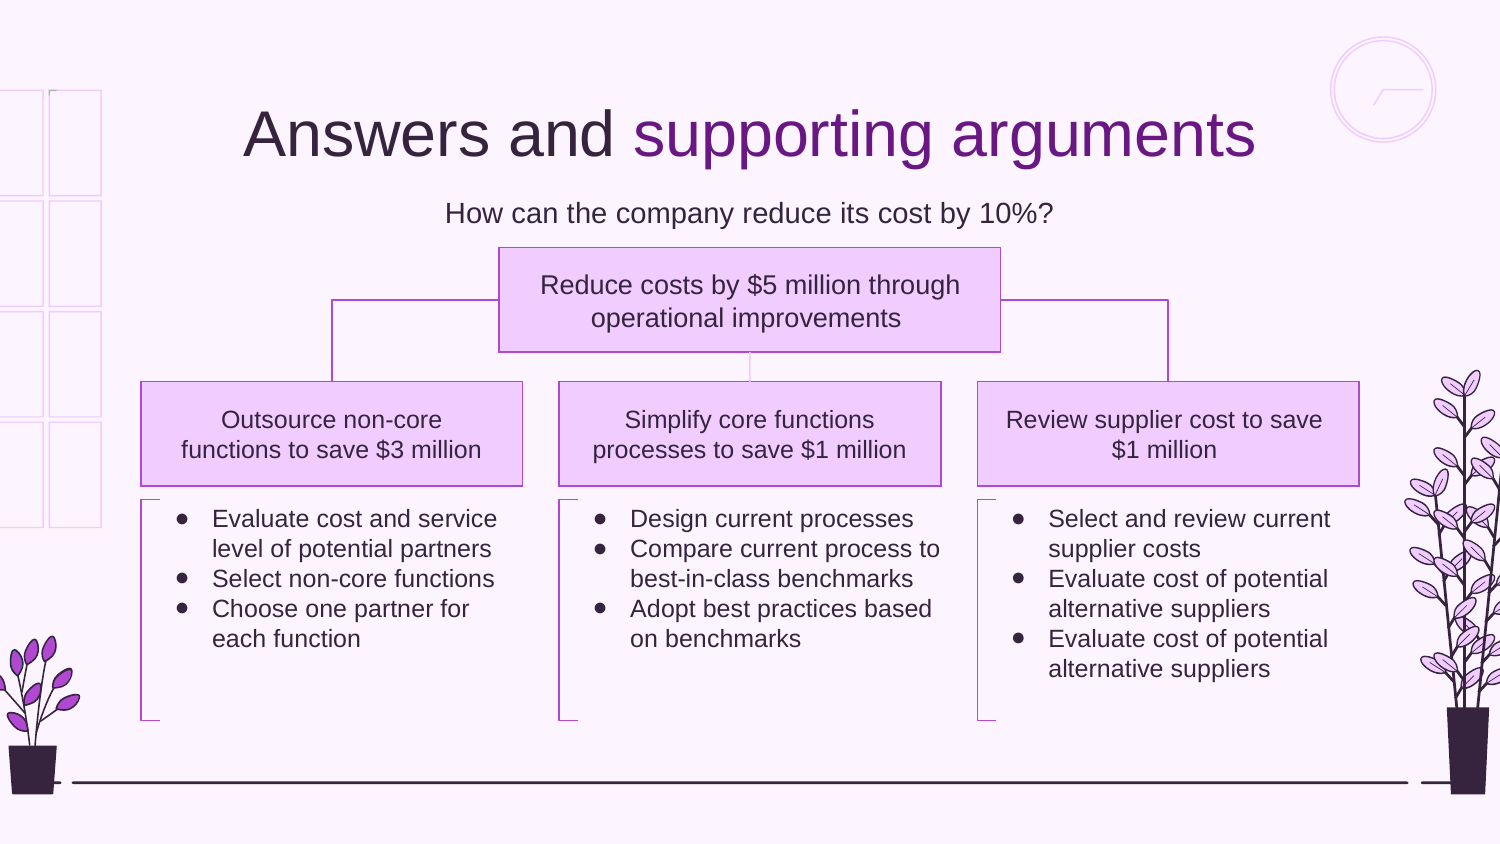

# Answers and supporting arguments
How can the company reduce its cost by 10%?
Reduce costs by $5 million through operational improvements
Outsource non-core
functions to save $3 million
Simplify core functions processes to save $1 million
Review supplier cost to save
$1 million

Evaluate cost and service level of potential partners
Select non-core functions
Choose one partner for each function

Design current processes
Compare current process to best-in-class benchmarks
Adopt best practices based on benchmarks

Select and review current supplier costs
Evaluate cost of potential alternative suppliers
Evaluate cost of potential alternative suppliers